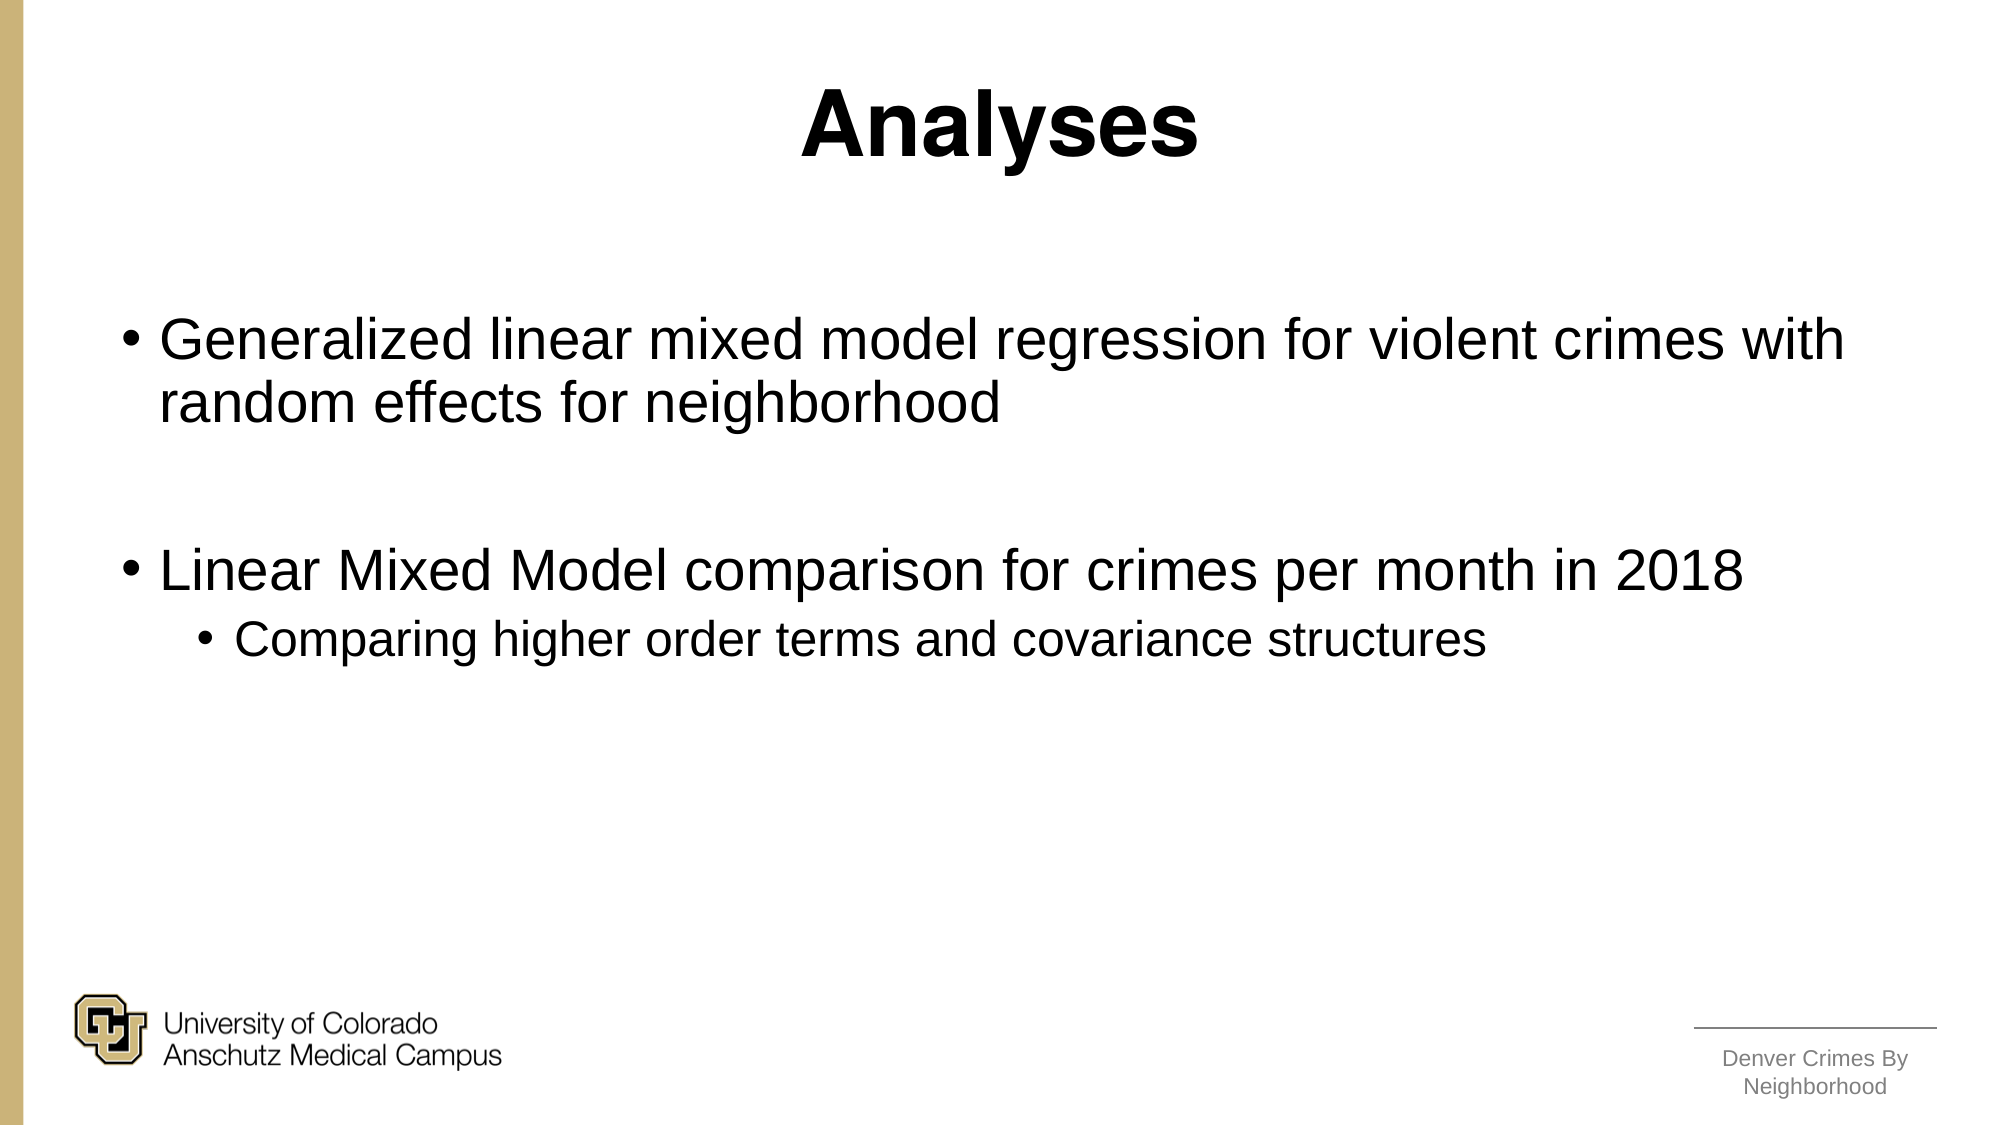

Analyses
Generalized linear mixed model regression for violent crimes with random effects for neighborhood

Linear Mixed Model comparison for crimes per month in 2018
Comparing higher order terms and covariance structures